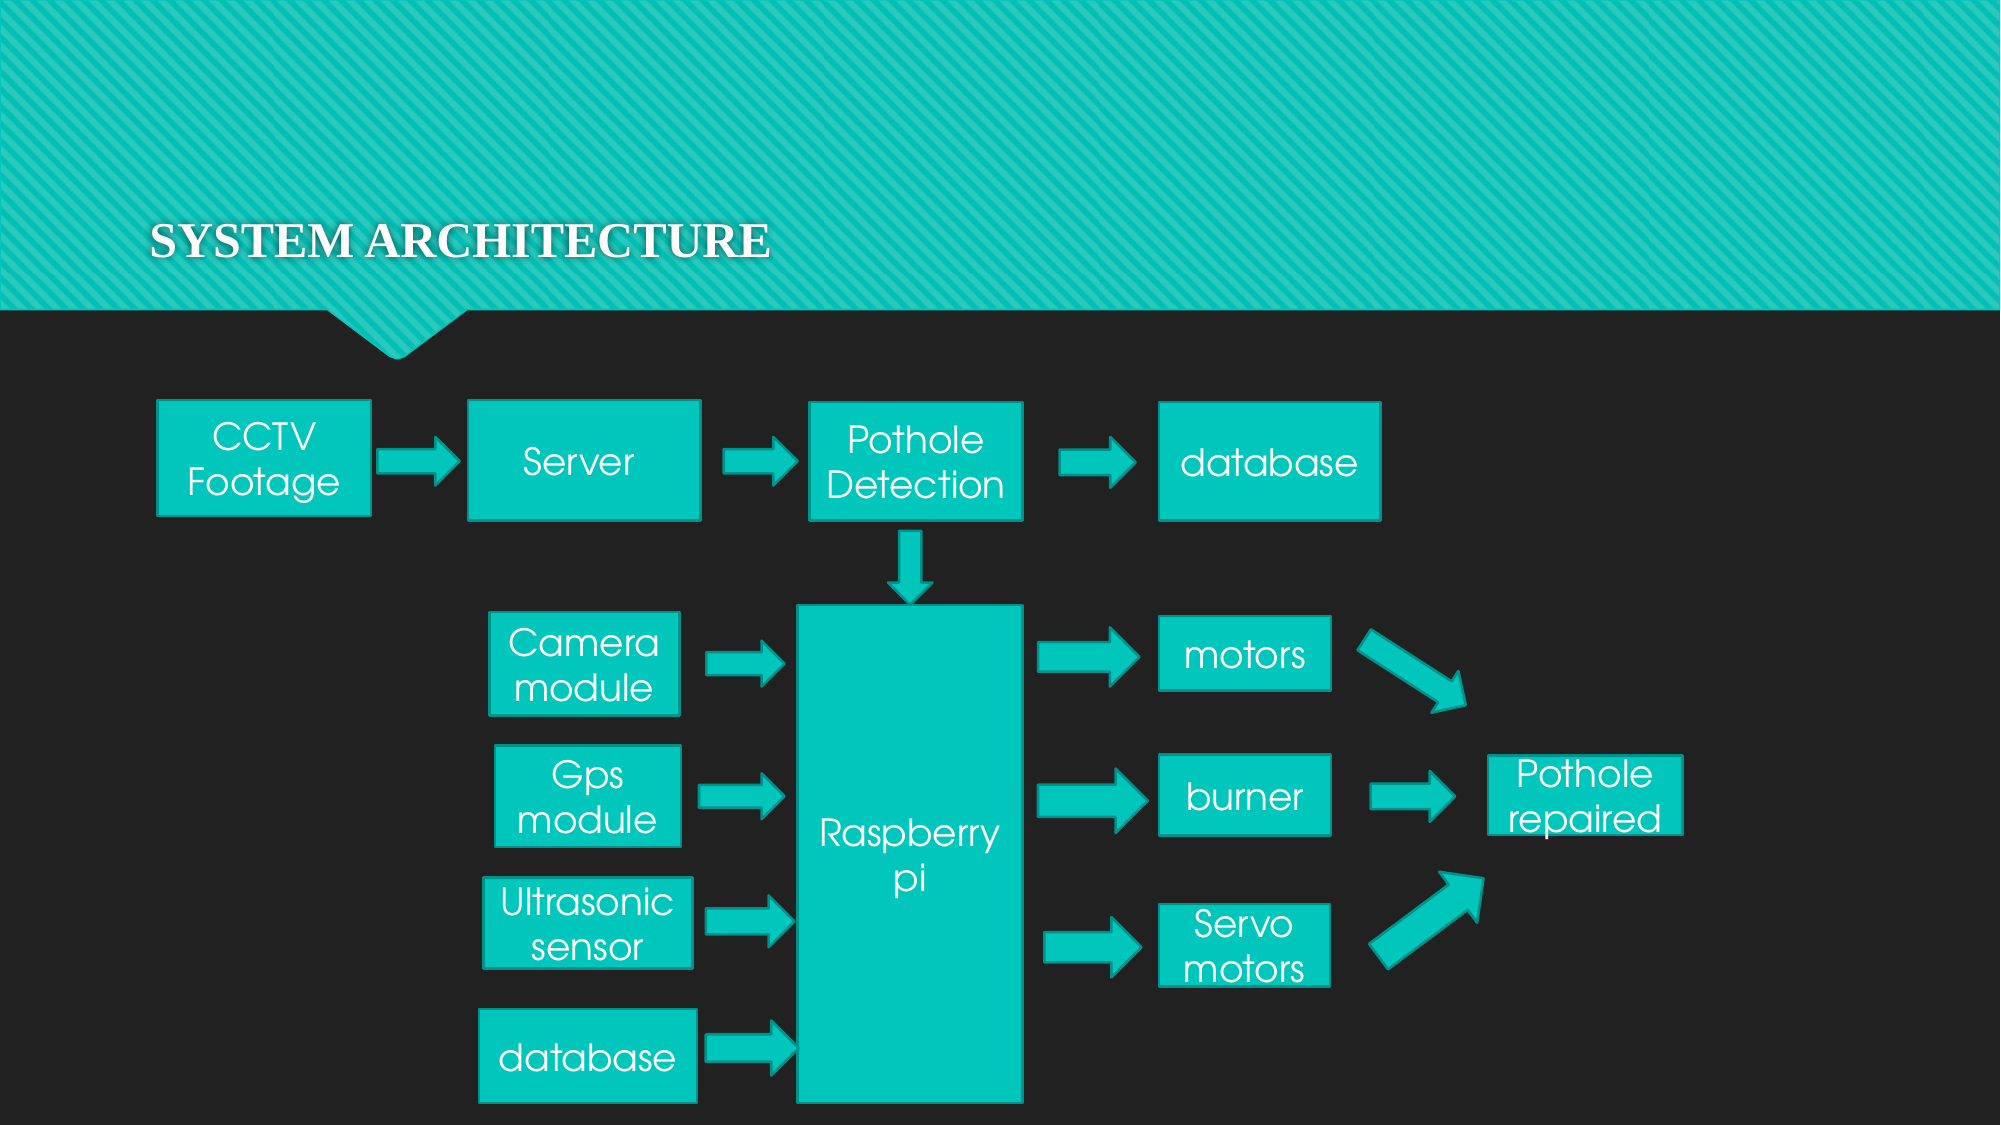

# SYSTEM ARCHITECTURE

CCTV Footage
Server
Pothole Detection
database

Raspberry pi
Camera module
motors

Gps module
burner
Pothole repaired

Ultrasonic sensor

Servo motors

database